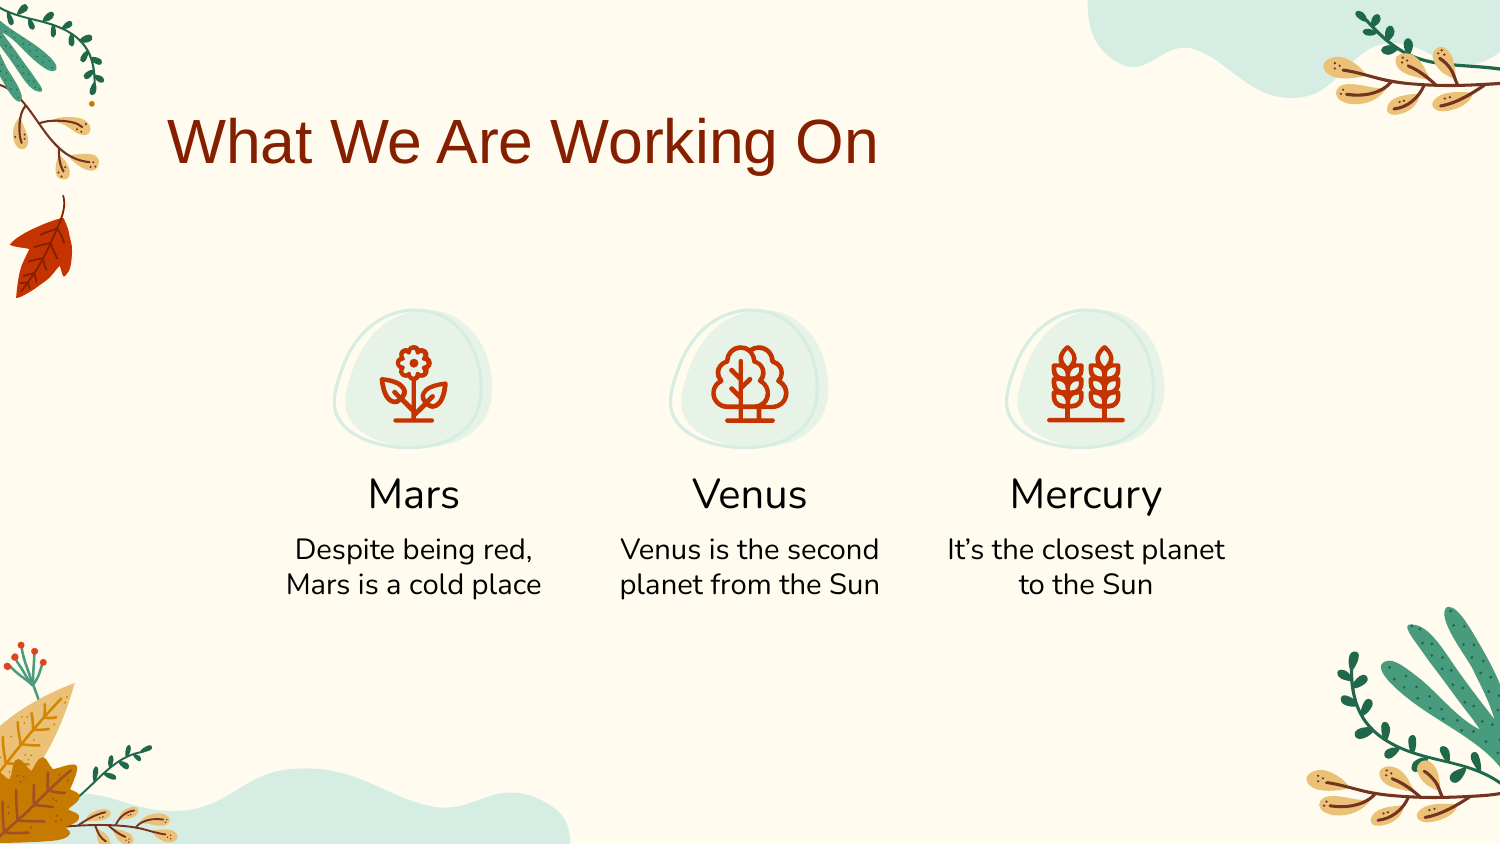

# What We Are Working On

Mercury
Mars
Venus
It’s the closest planet to the Sun
Despite being red, Mars is a cold place
Venus is the second planet from the Sun